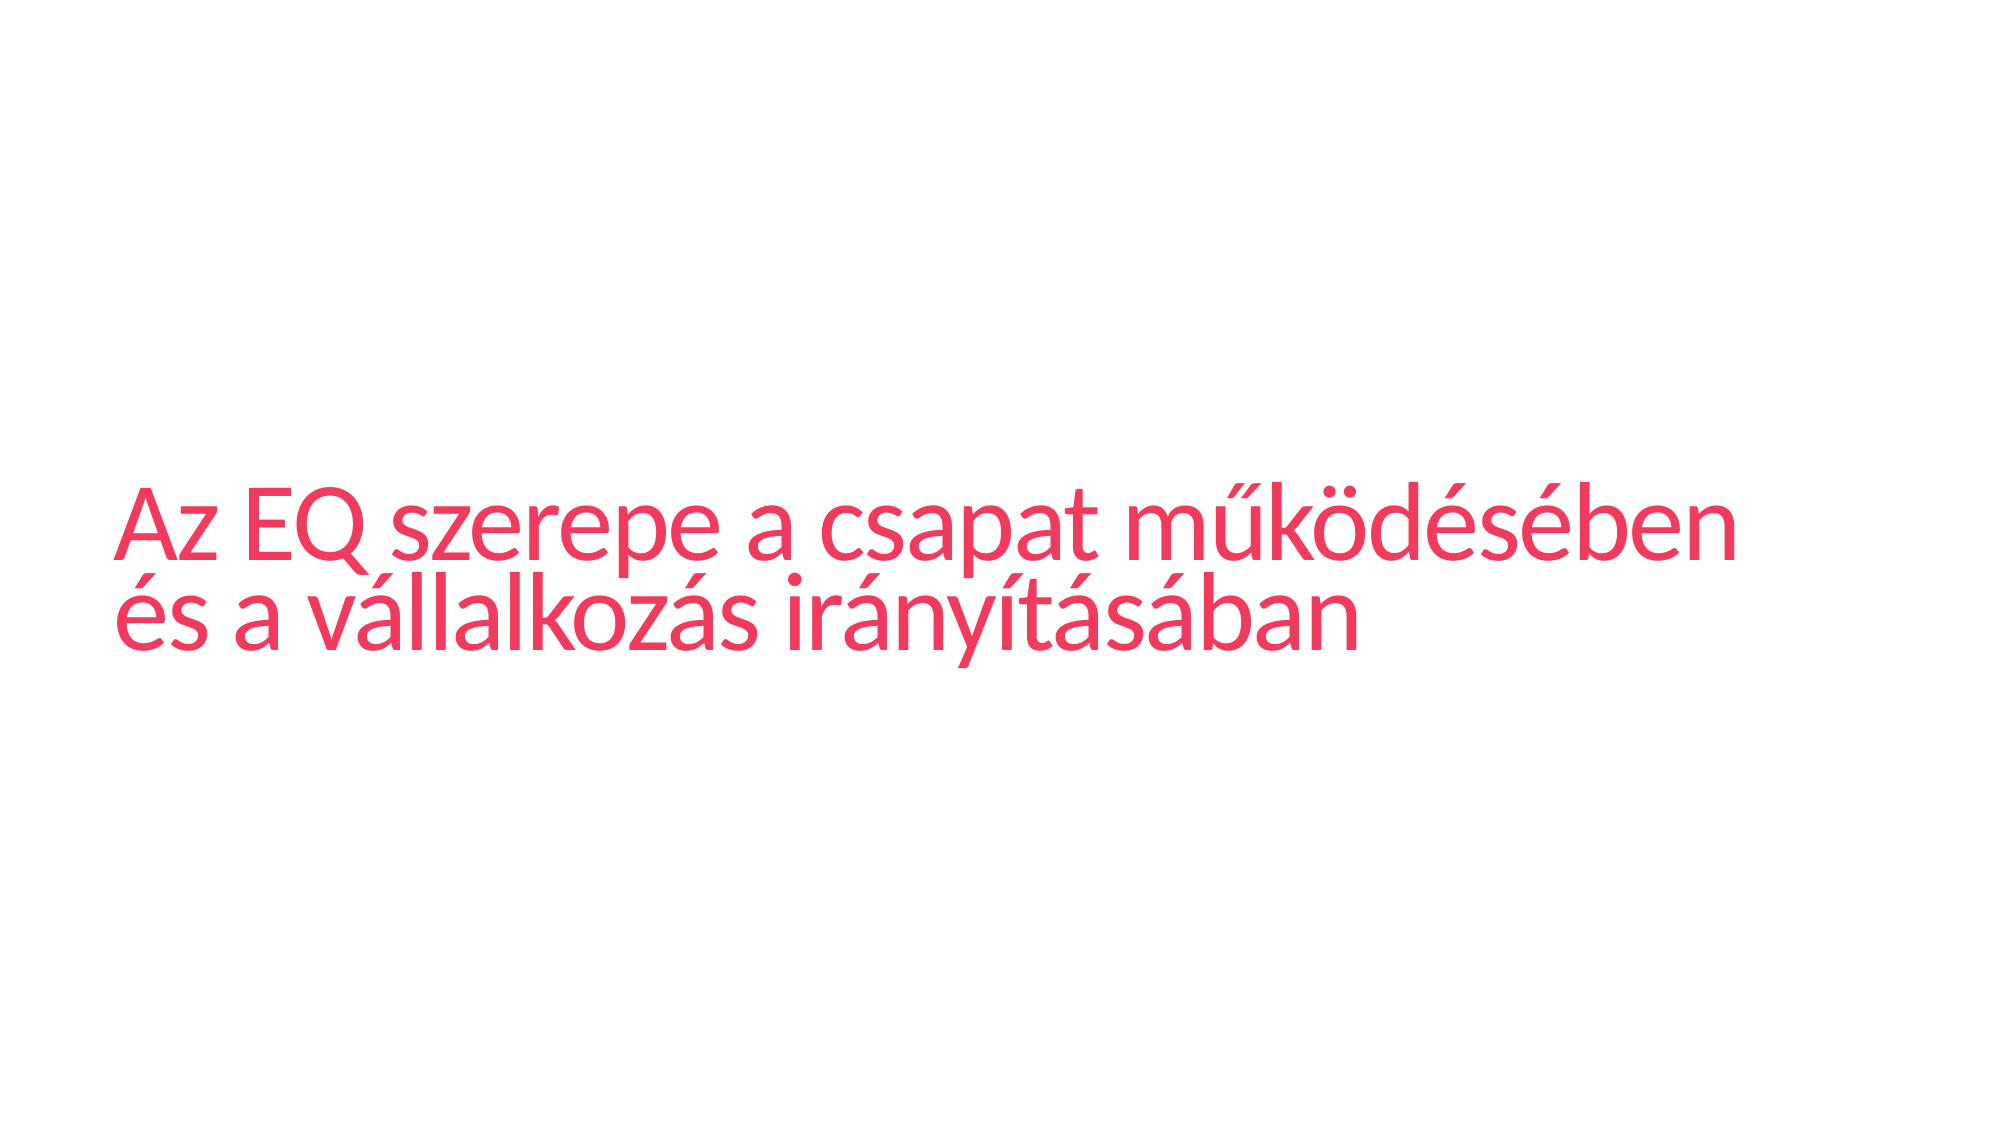

# Az EQ szerepe a csapat működésében és a vállalkozás irányításában